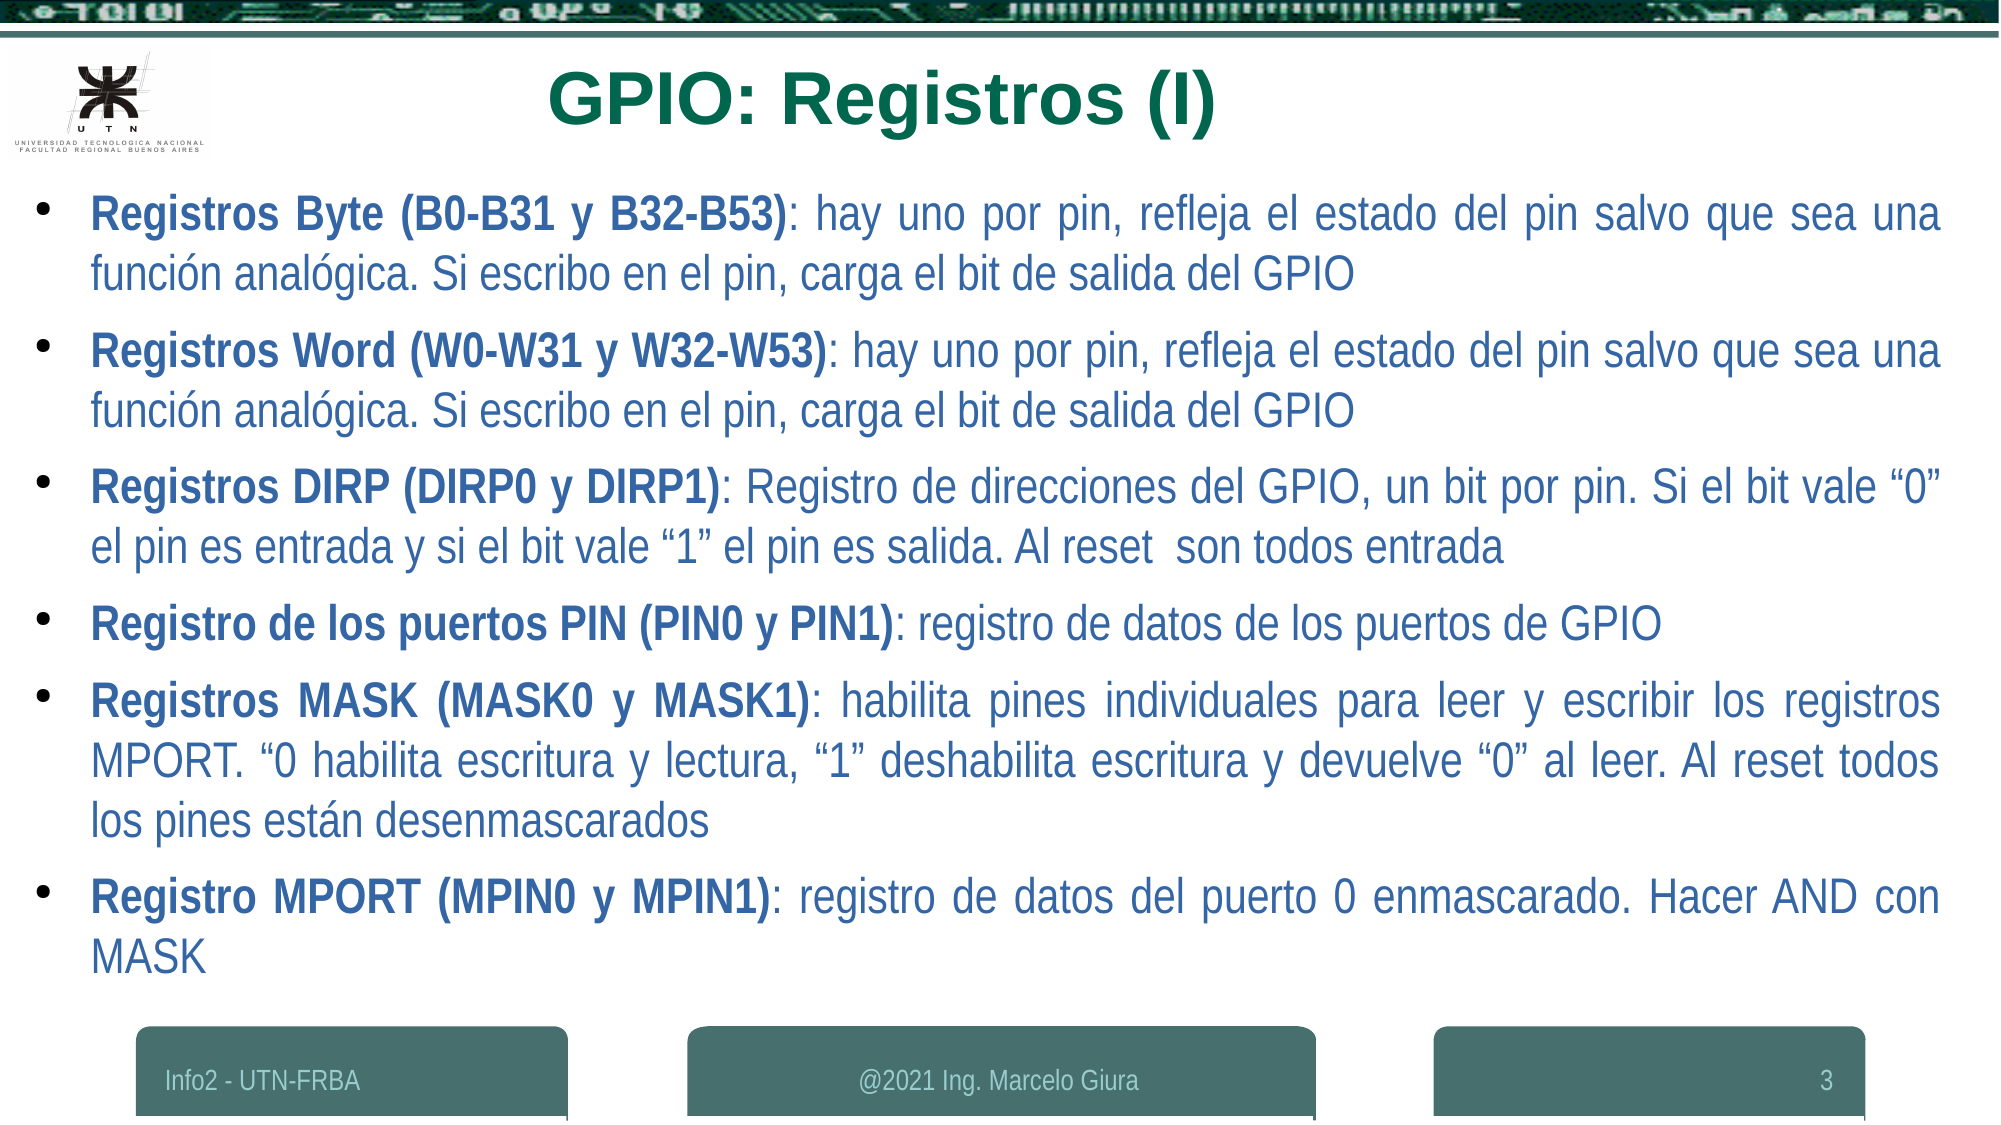

GPIO: Registros (I)
Registros Byte (B0-B31 y B32-B53): hay uno por pin, refleja el estado del pin salvo que sea una función analógica. Si escribo en el pin, carga el bit de salida del GPIO
Registros Word (W0-W31 y W32-W53): hay uno por pin, refleja el estado del pin salvo que sea una función analógica. Si escribo en el pin, carga el bit de salida del GPIO
Registros DIRP (DIRP0 y DIRP1): Registro de direcciones del GPIO, un bit por pin. Si el bit vale “0” el pin es entrada y si el bit vale “1” el pin es salida. Al reset  son todos entrada
Registro de los puertos PIN (PIN0 y PIN1): registro de datos de los puertos de GPIO
Registros MASK (MASK0 y MASK1): habilita pines individuales para leer y escribir los registros MPORT. “0 habilita escritura y lectura, “1” deshabilita escritura y devuelve “0” al leer. Al reset todos los pines están desenmascarados
Registro MPORT (MPIN0 y MPIN1): registro de datos del puerto 0 enmascarado. Hacer AND con MASK
Info2 - UTN-FRBA
@2021 Ing. Marcelo Giura
3